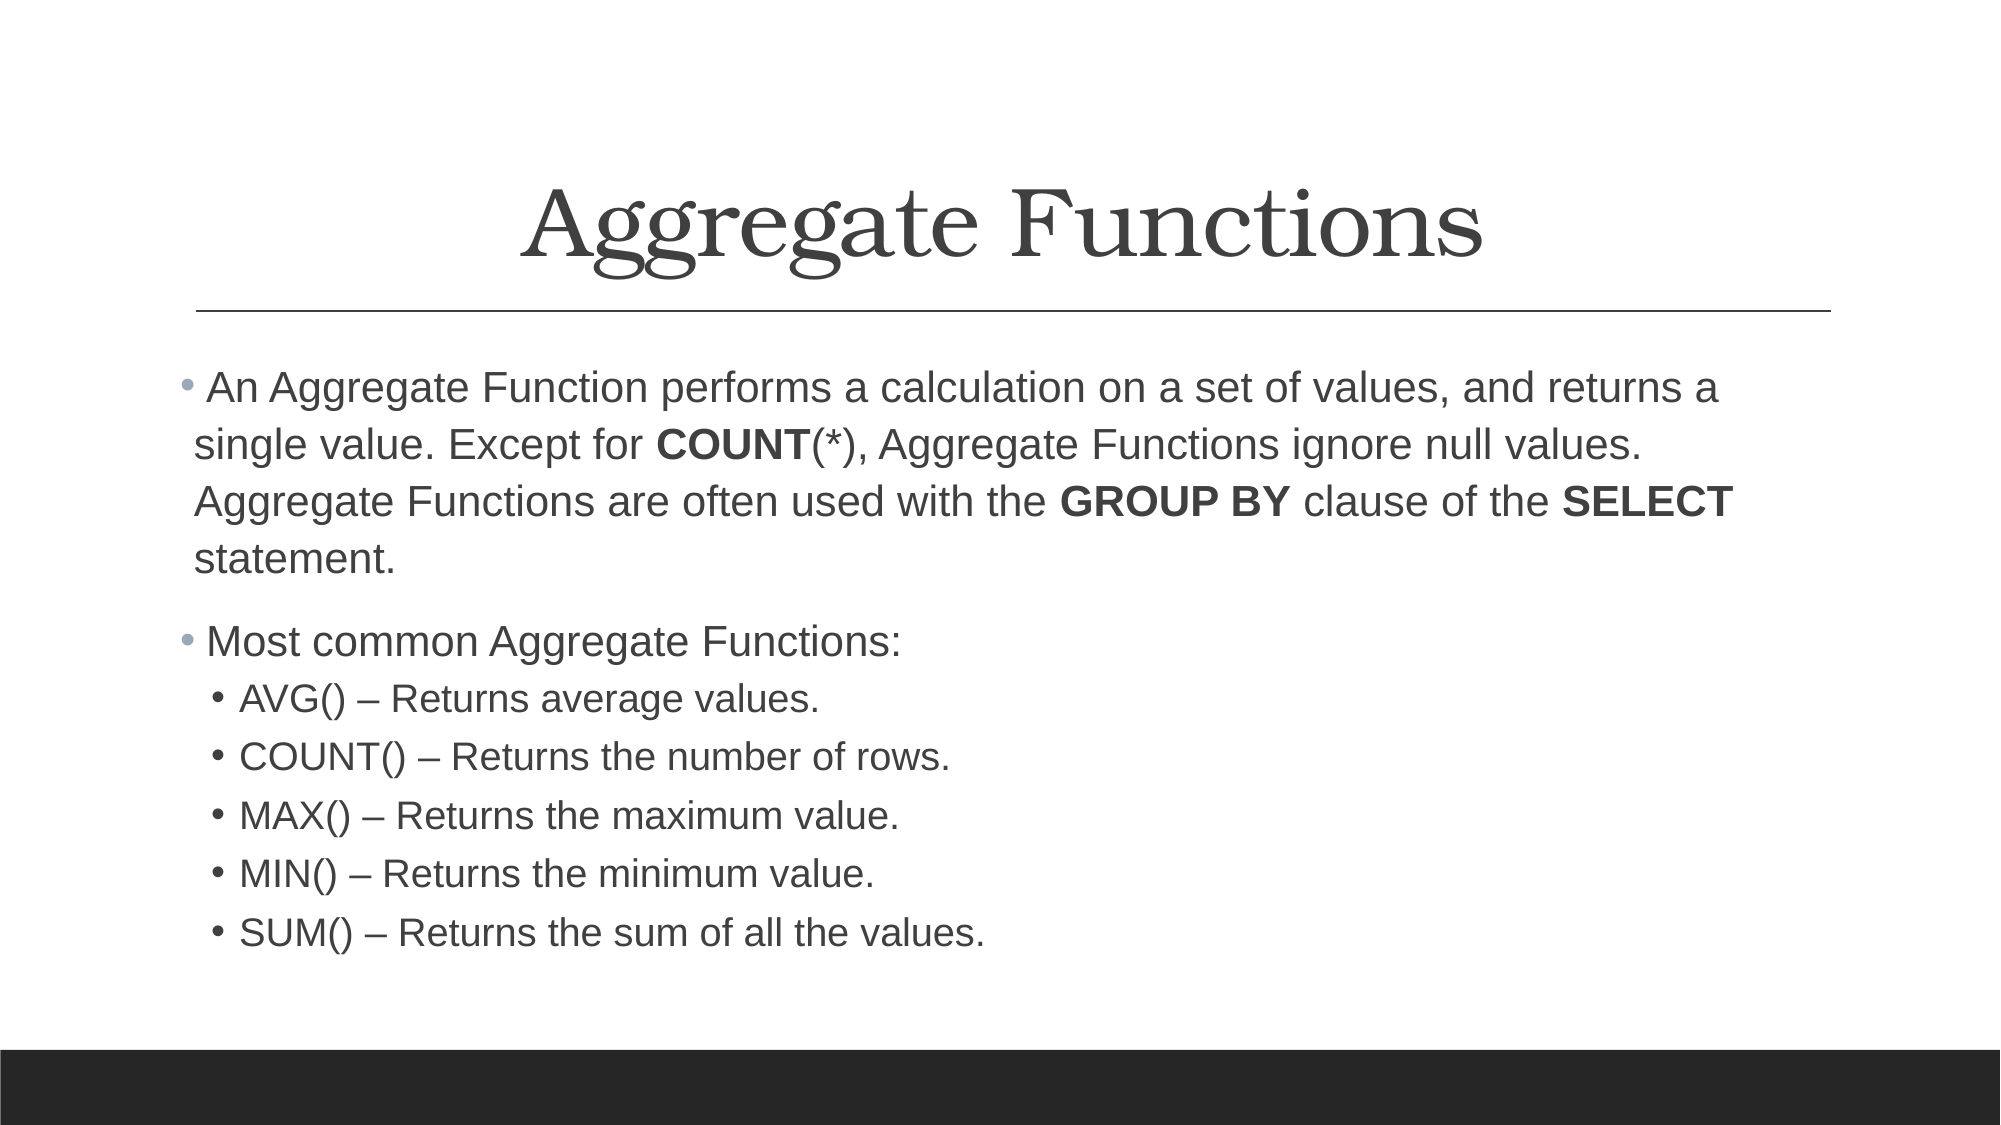

# Aggregate Functions
 An Aggregate Function performs a calculation on a set of values, and returns a single value. Except for COUNT(*), Aggregate Functions ignore null values. Aggregate Functions are often used with the GROUP BY clause of the SELECT statement.
 Most common Aggregate Functions:
AVG() – Returns average values.
COUNT() – Returns the number of rows.
MAX() – Returns the maximum value.
MIN() – Returns the minimum value.
SUM() – Returns the sum of all the values.